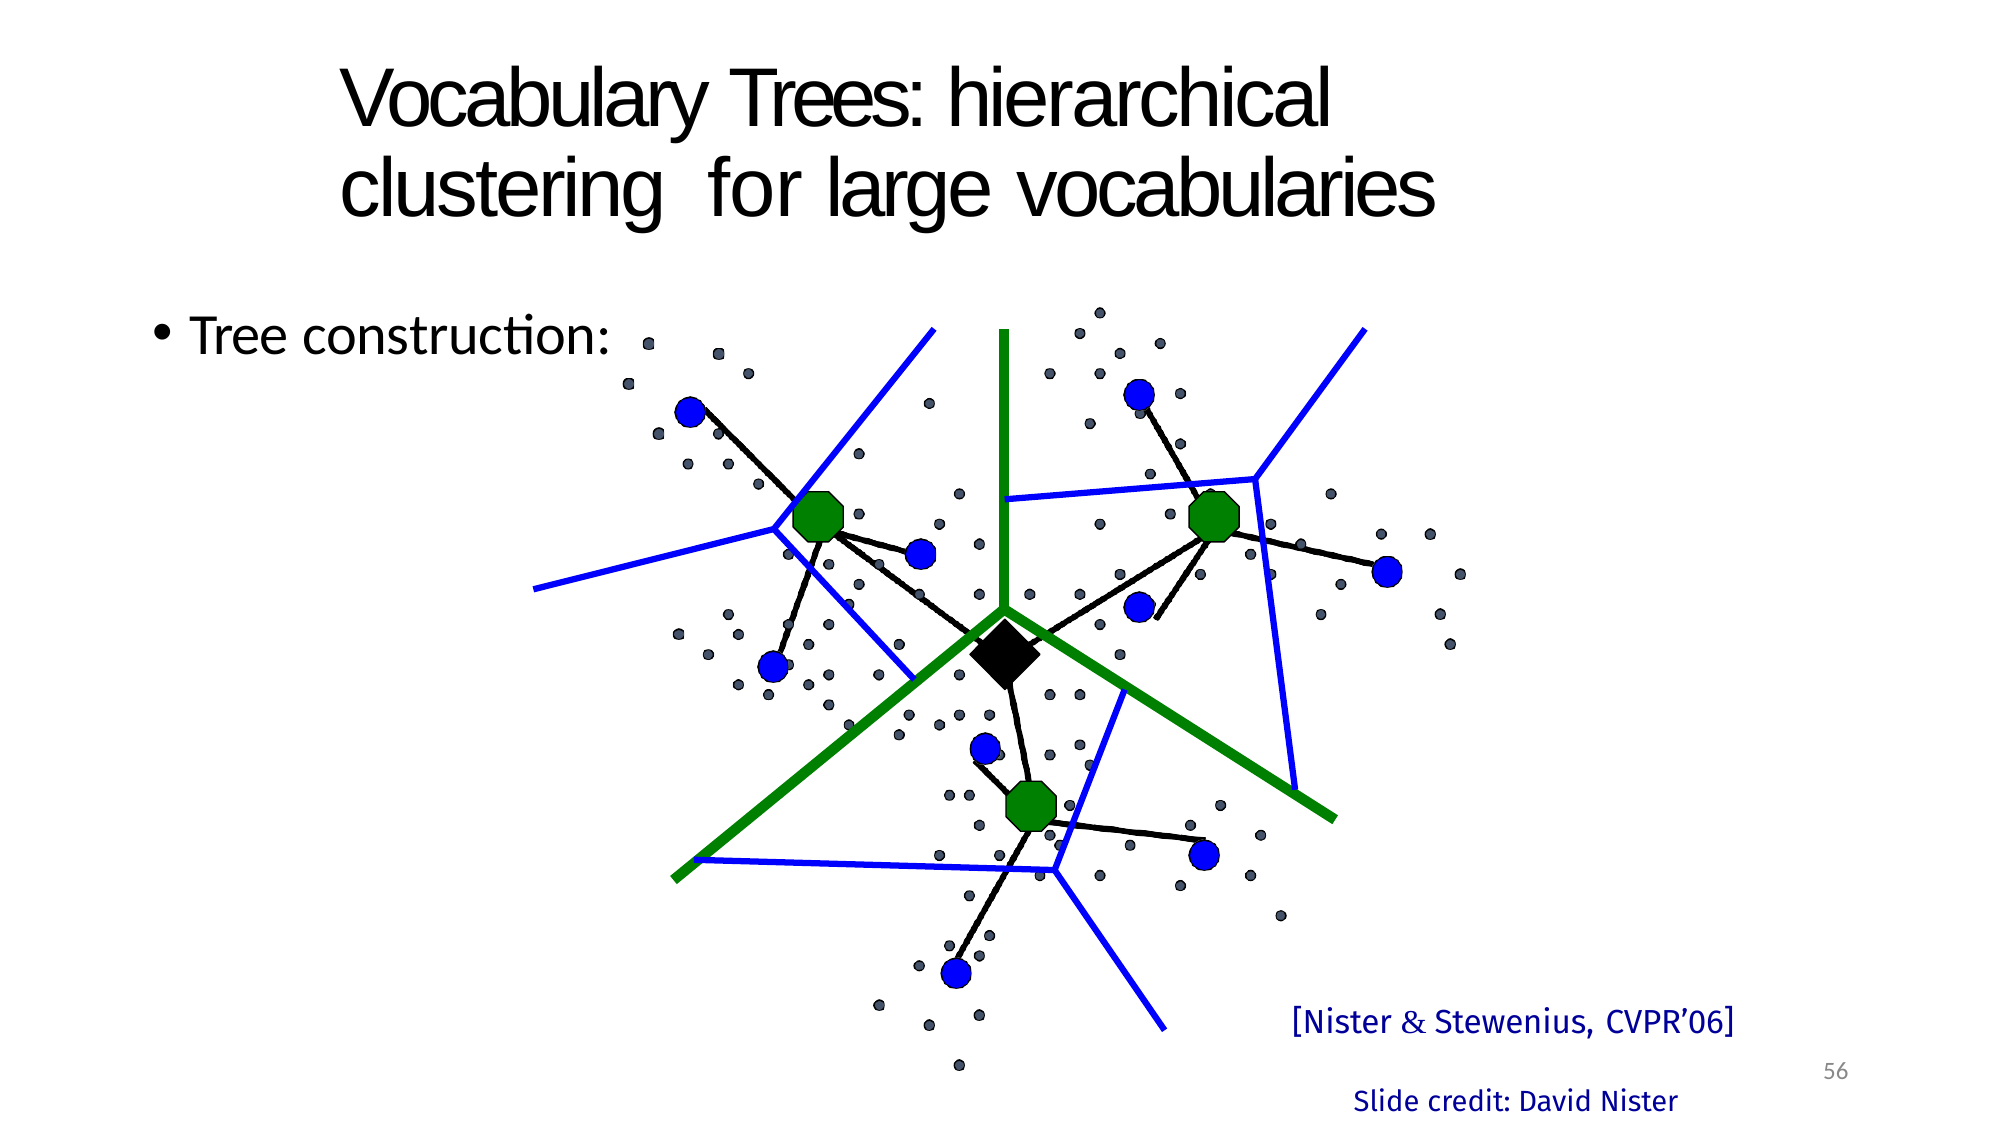

# Vocabulary Trees: hierarchical clustering  for large vocabularies
Tree construction:

[Nister & Stewenius, CVPR’06]
56
Slide credit: David Nister